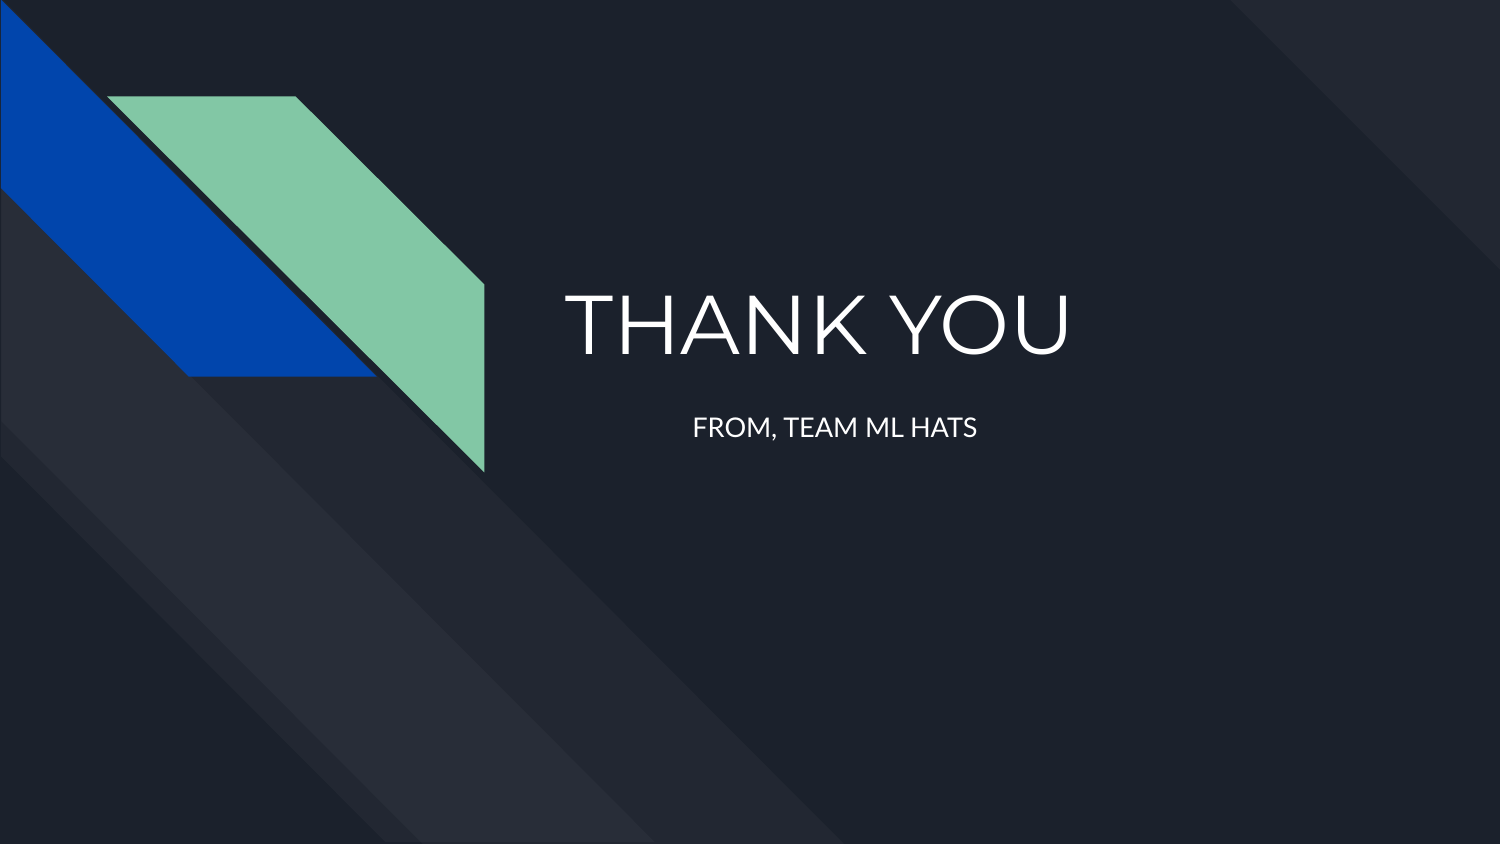

# THANK YOU
FROM, TEAM ML HATS